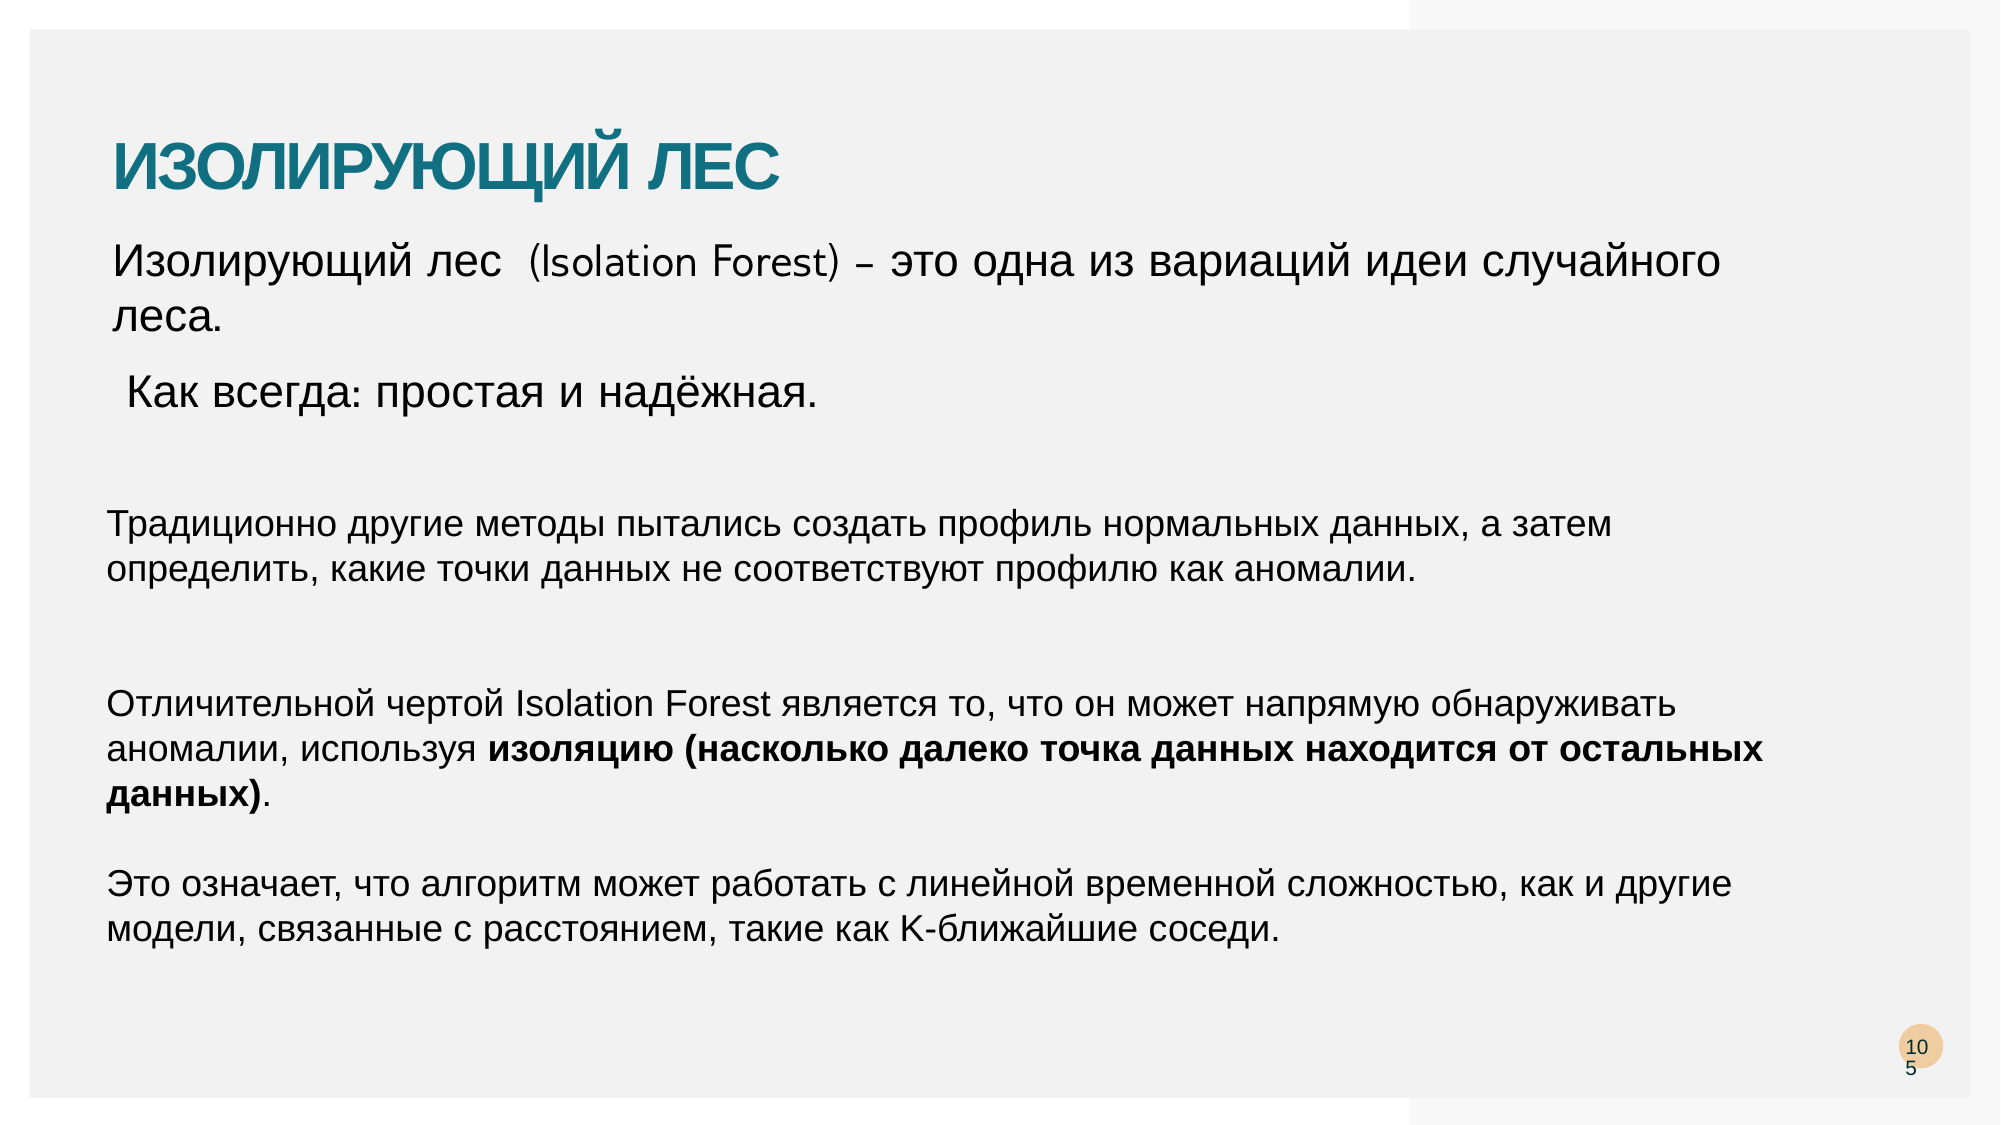

# Изолирующий лес
Изолирующий лес  (Isolation Forest) – это одна из вариаций идеи случайного леса.
 Как всегда: простая и надёжная.
Традиционно другие методы пытались создать профиль нормальных данных, а затем определить, какие точки данных не соответствуют профилю как аномалии.

Отличительной чертой Isolation Forest является то, что он может напрямую обнаруживать аномалии, используя изоляцию (насколько далеко точка данных находится от остальных данных).

Это означает, что алгоритм может работать с линейной временной сложностью, как и другие модели, связанные с расстоянием, такие как K-ближайшие соседи.
105